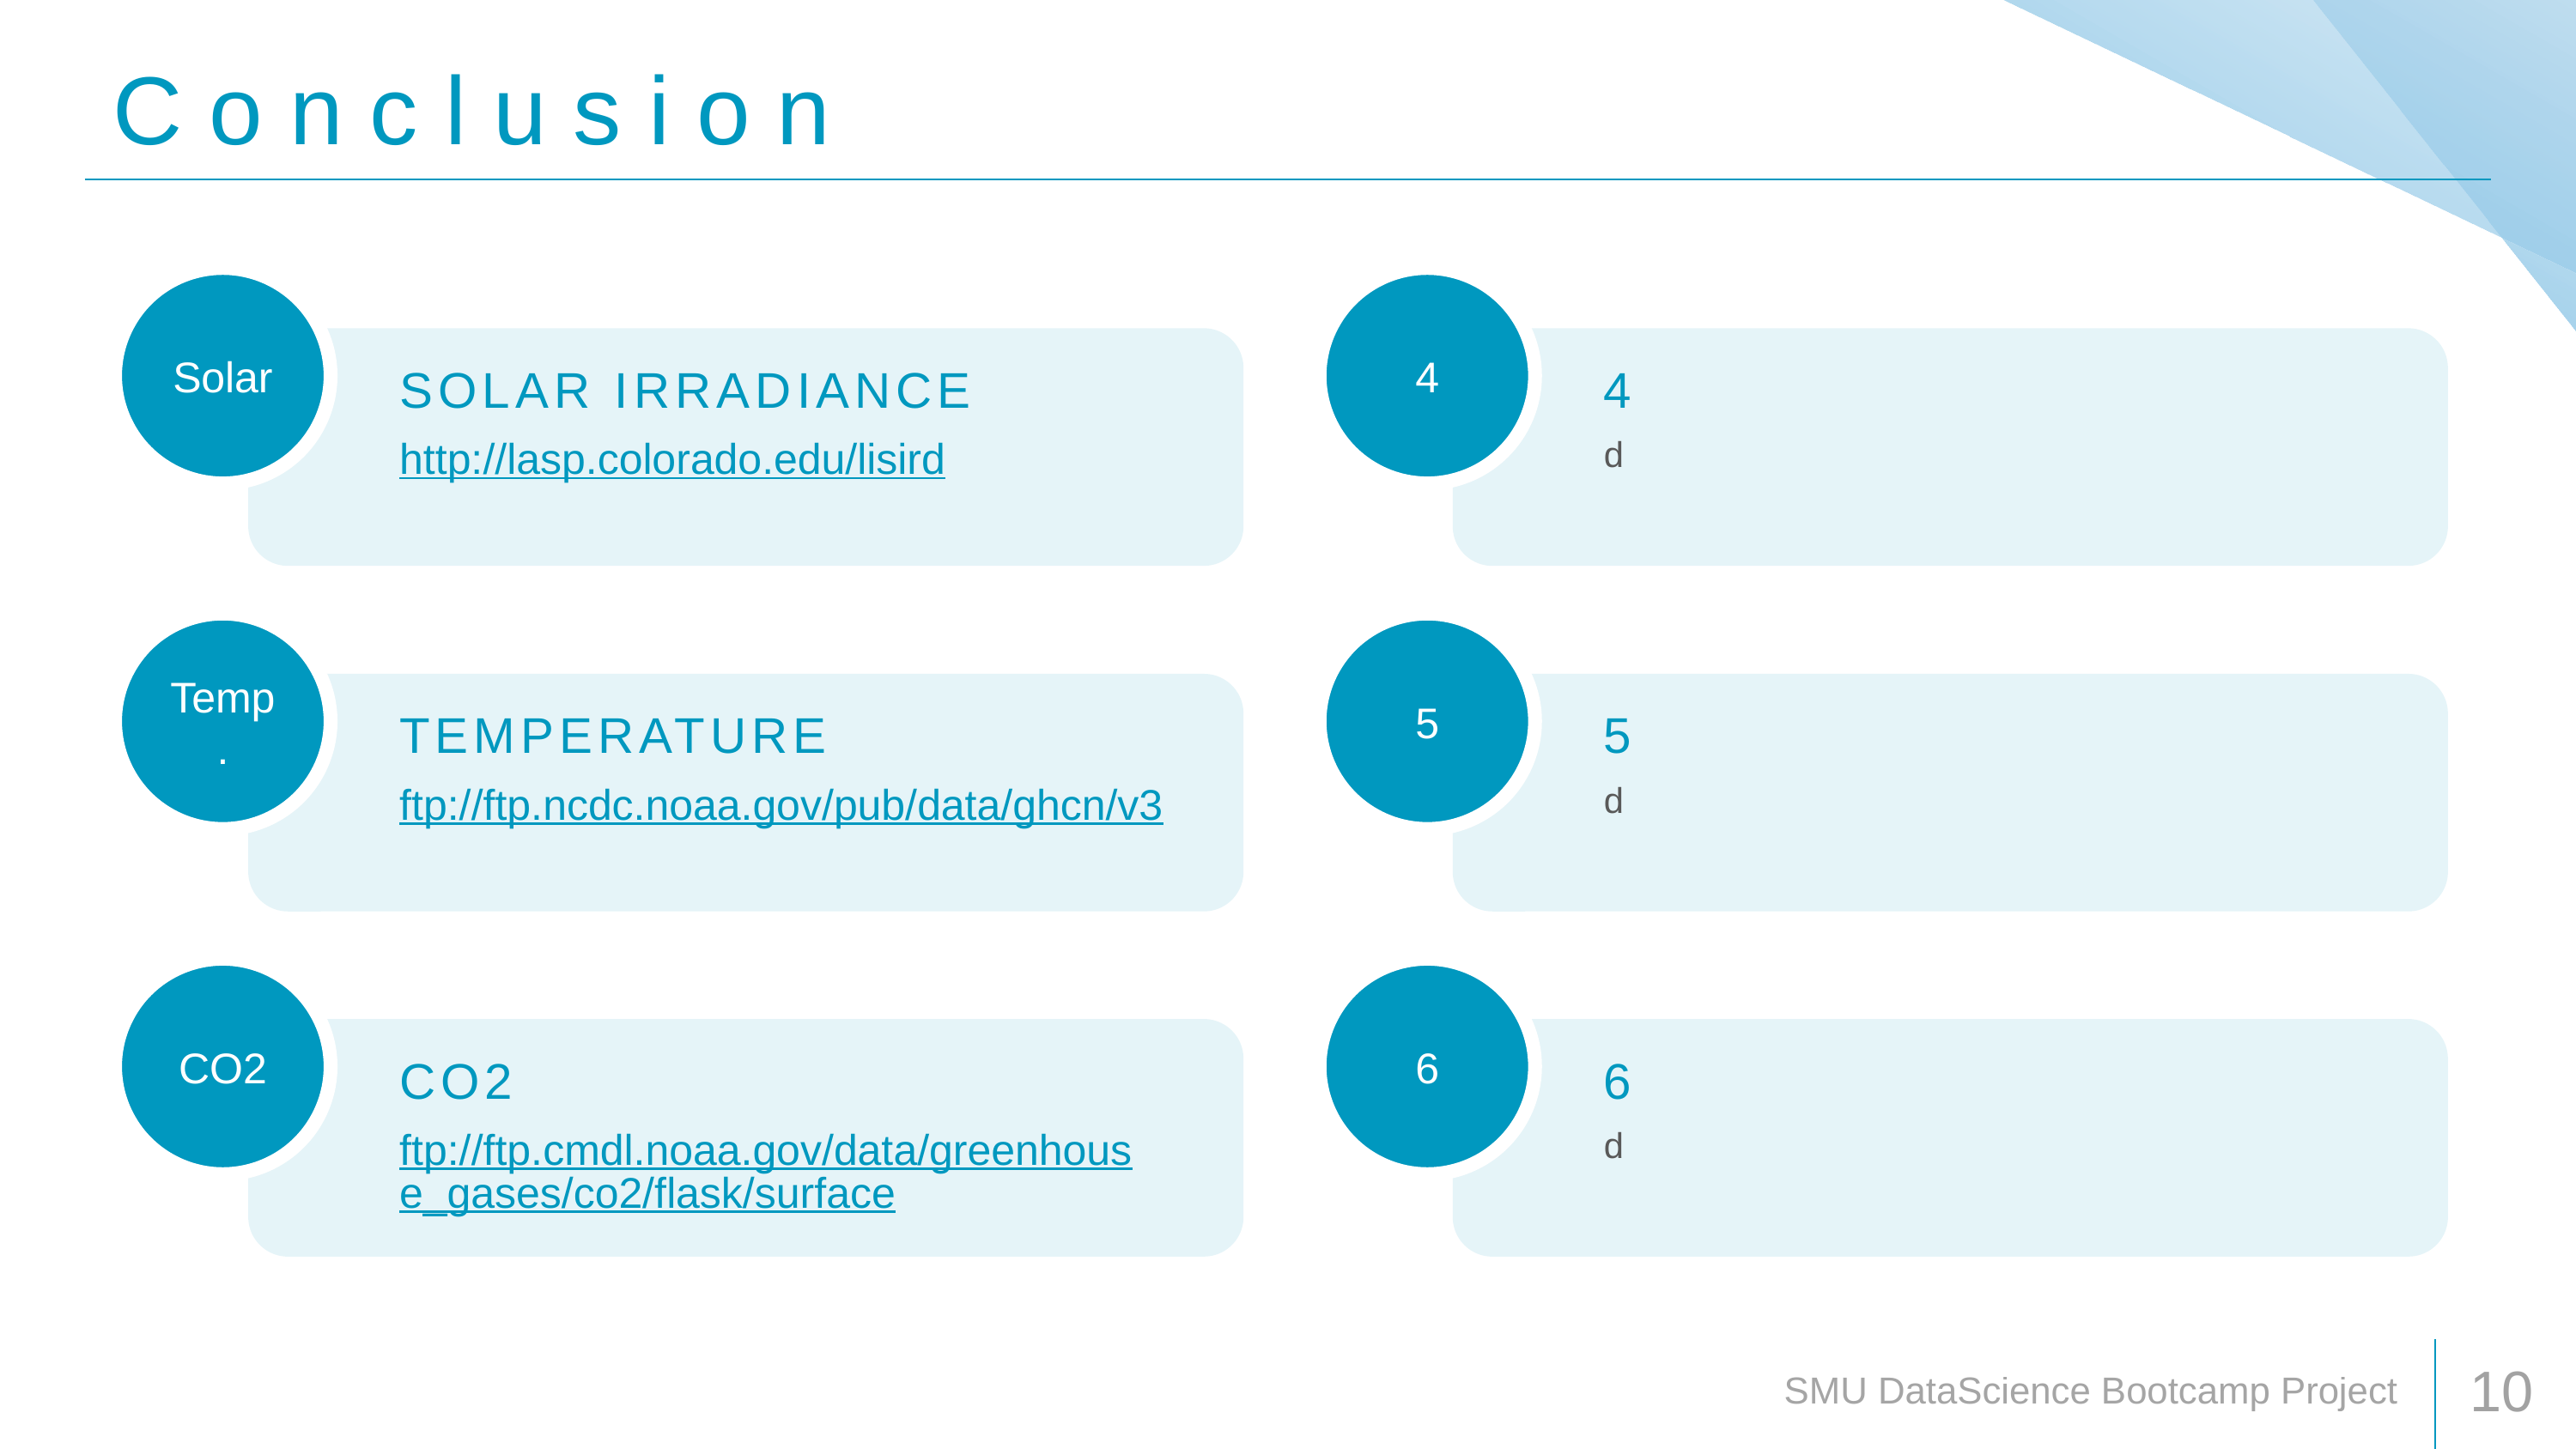

# Conclusion
Solar
4
SOLAR IRRADIANCE
4
http://lasp.colorado.edu/lisird
d
Temp.
5
TEMPERATURE
5
ftp://ftp.ncdc.noaa.gov/pub/data/ghcn/v3
d

CO2
6
CO2
6
ftp://ftp.cmdl.noaa.gov/data/greenhouse_gases/co2/flask/surface
d

SMU DataScience Bootcamp Project
10